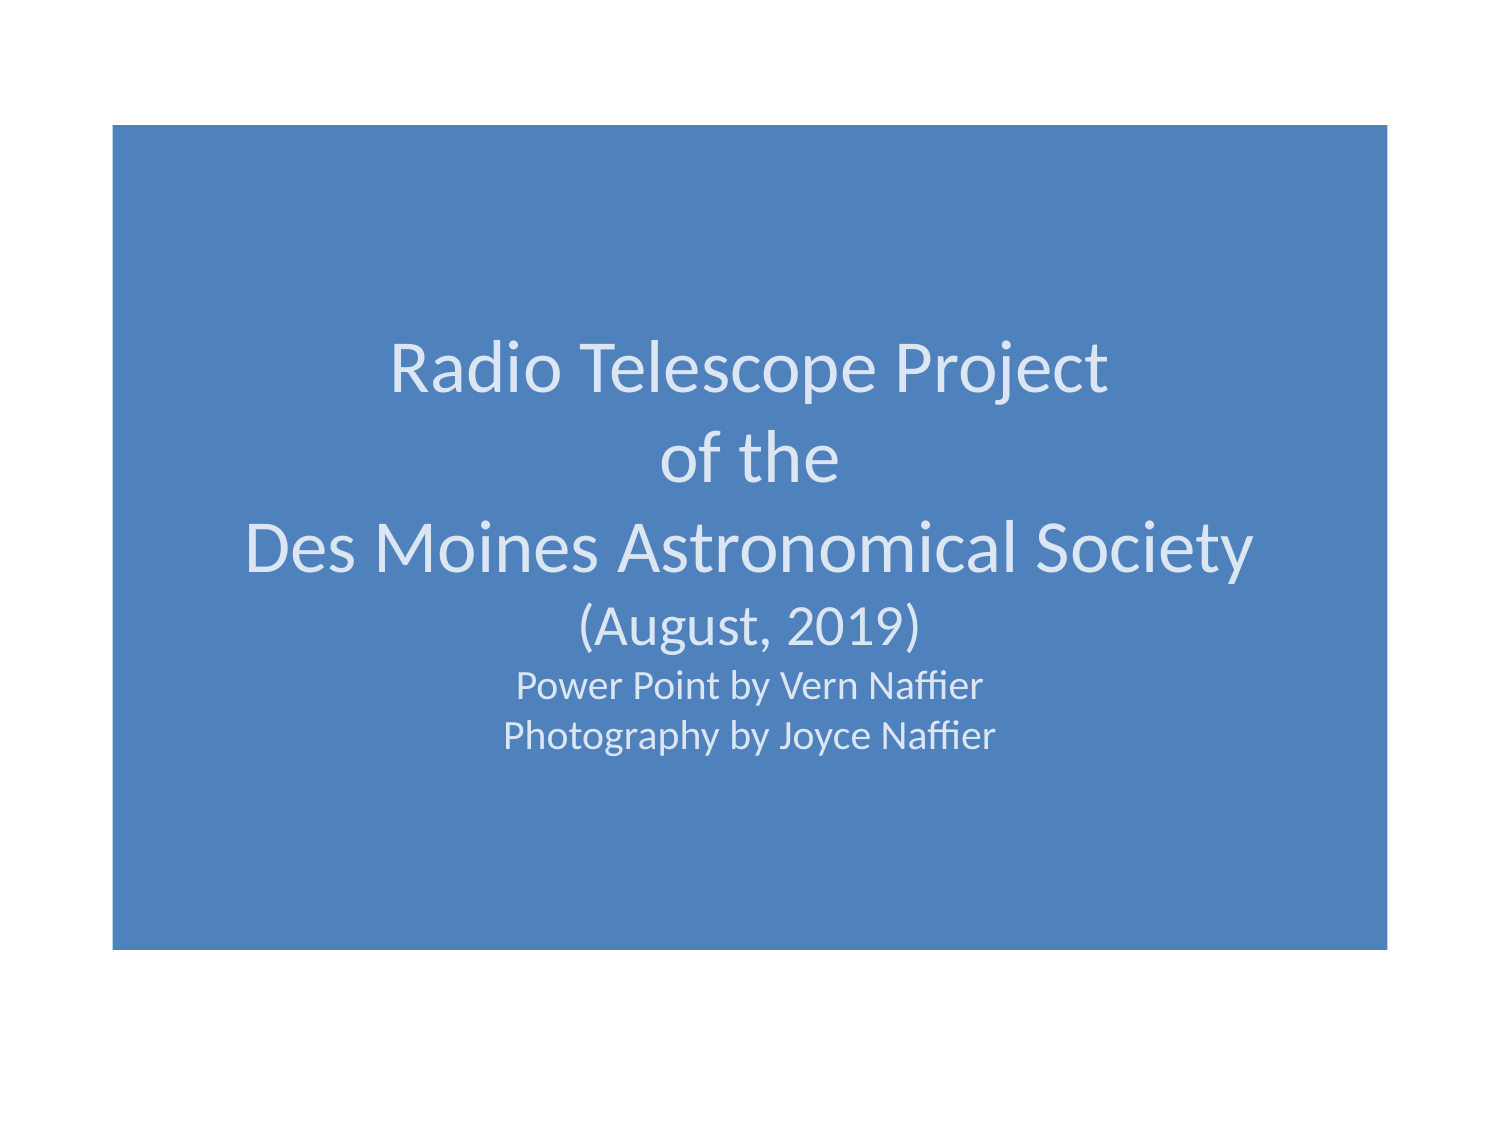

# Radio Telescope Project of the Des Moines Astronomical Society (August, 2019) Power Point by Vern Naffier Photography by Joyce Naffier